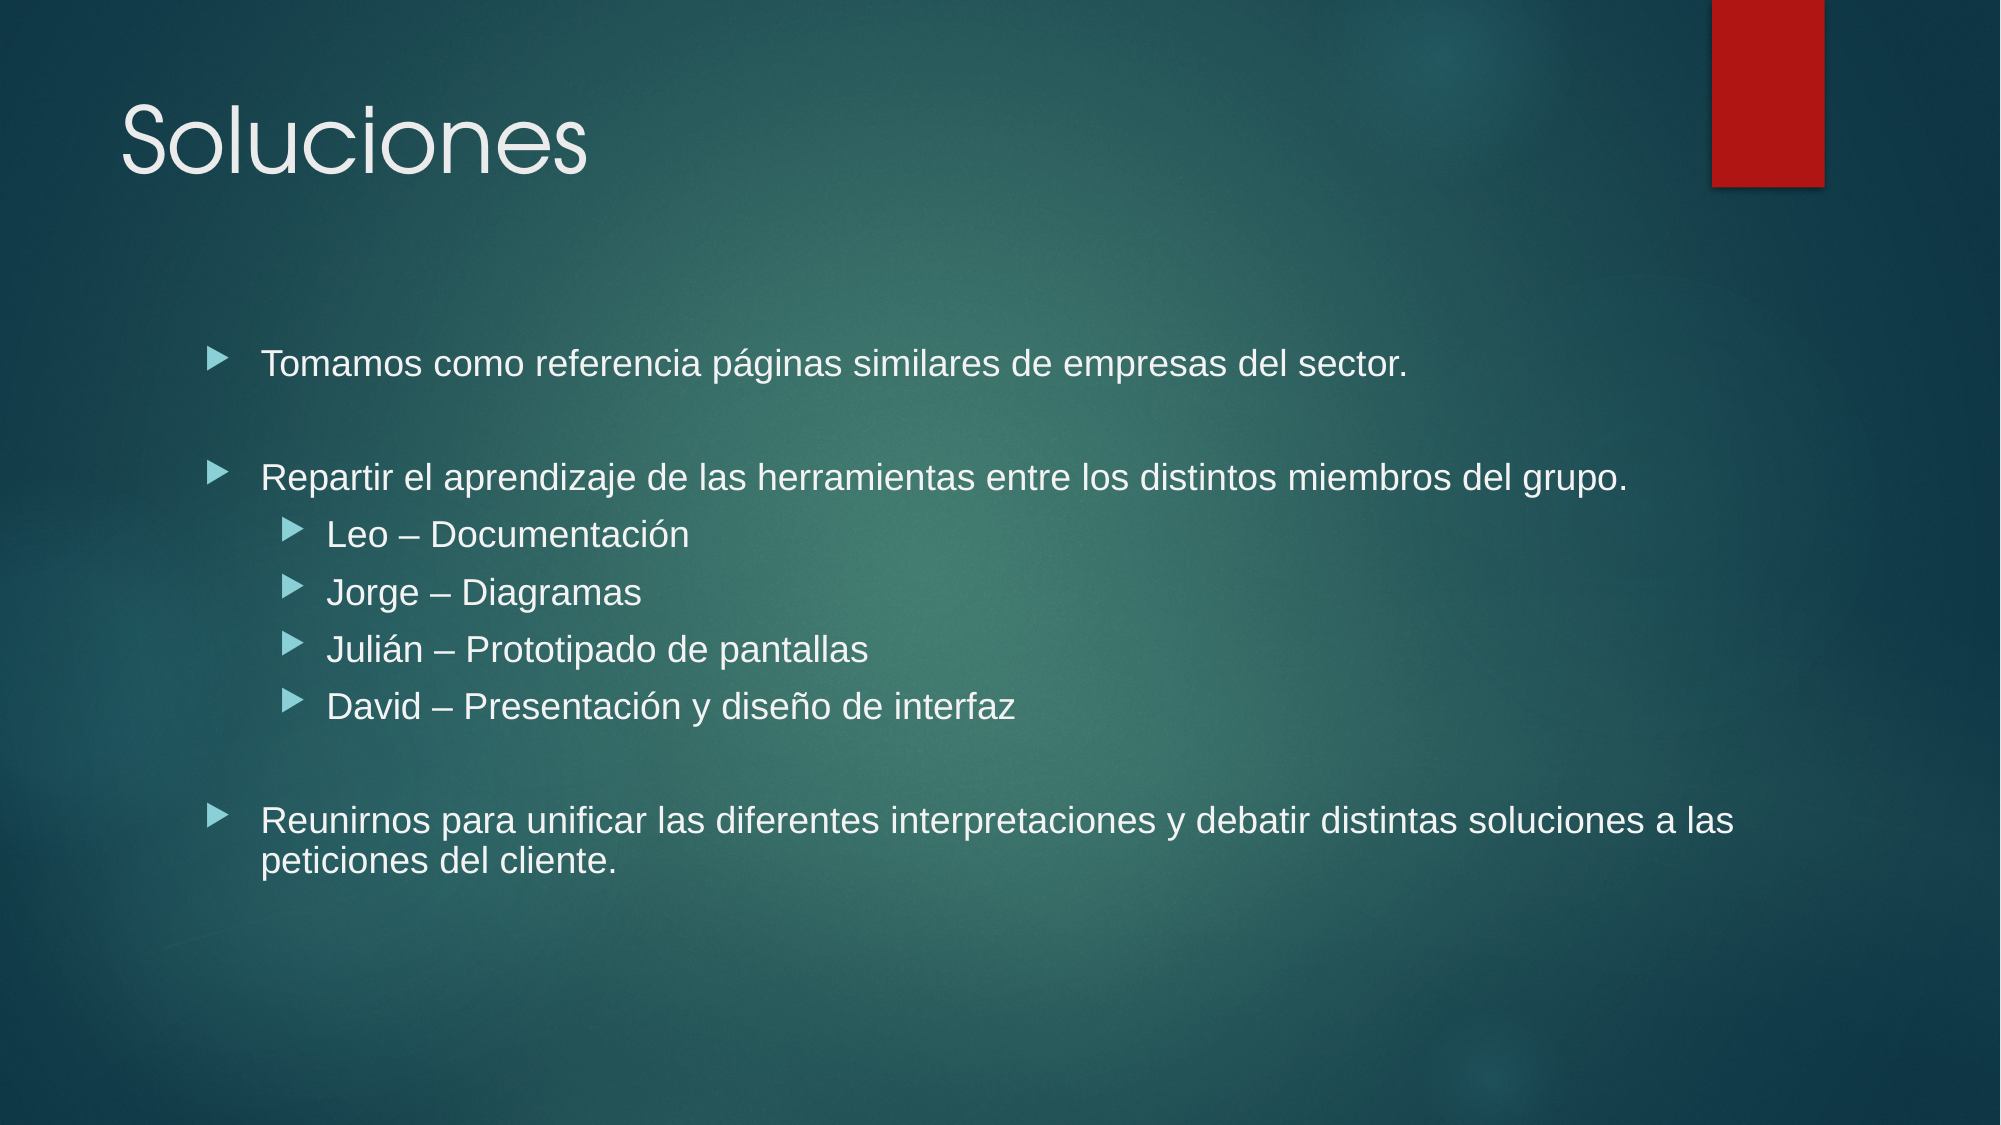

# Soluciones
Tomamos como referencia páginas similares de empresas del sector.

Repartir el aprendizaje de las herramientas entre los distintos miembros del grupo.
Leo – Documentación
Jorge – Diagramas
Julián – Prototipado de pantallas
David – Presentación y diseño de interfaz

Reunirnos para unificar las diferentes interpretaciones y debatir distintas soluciones a las peticiones del cliente.